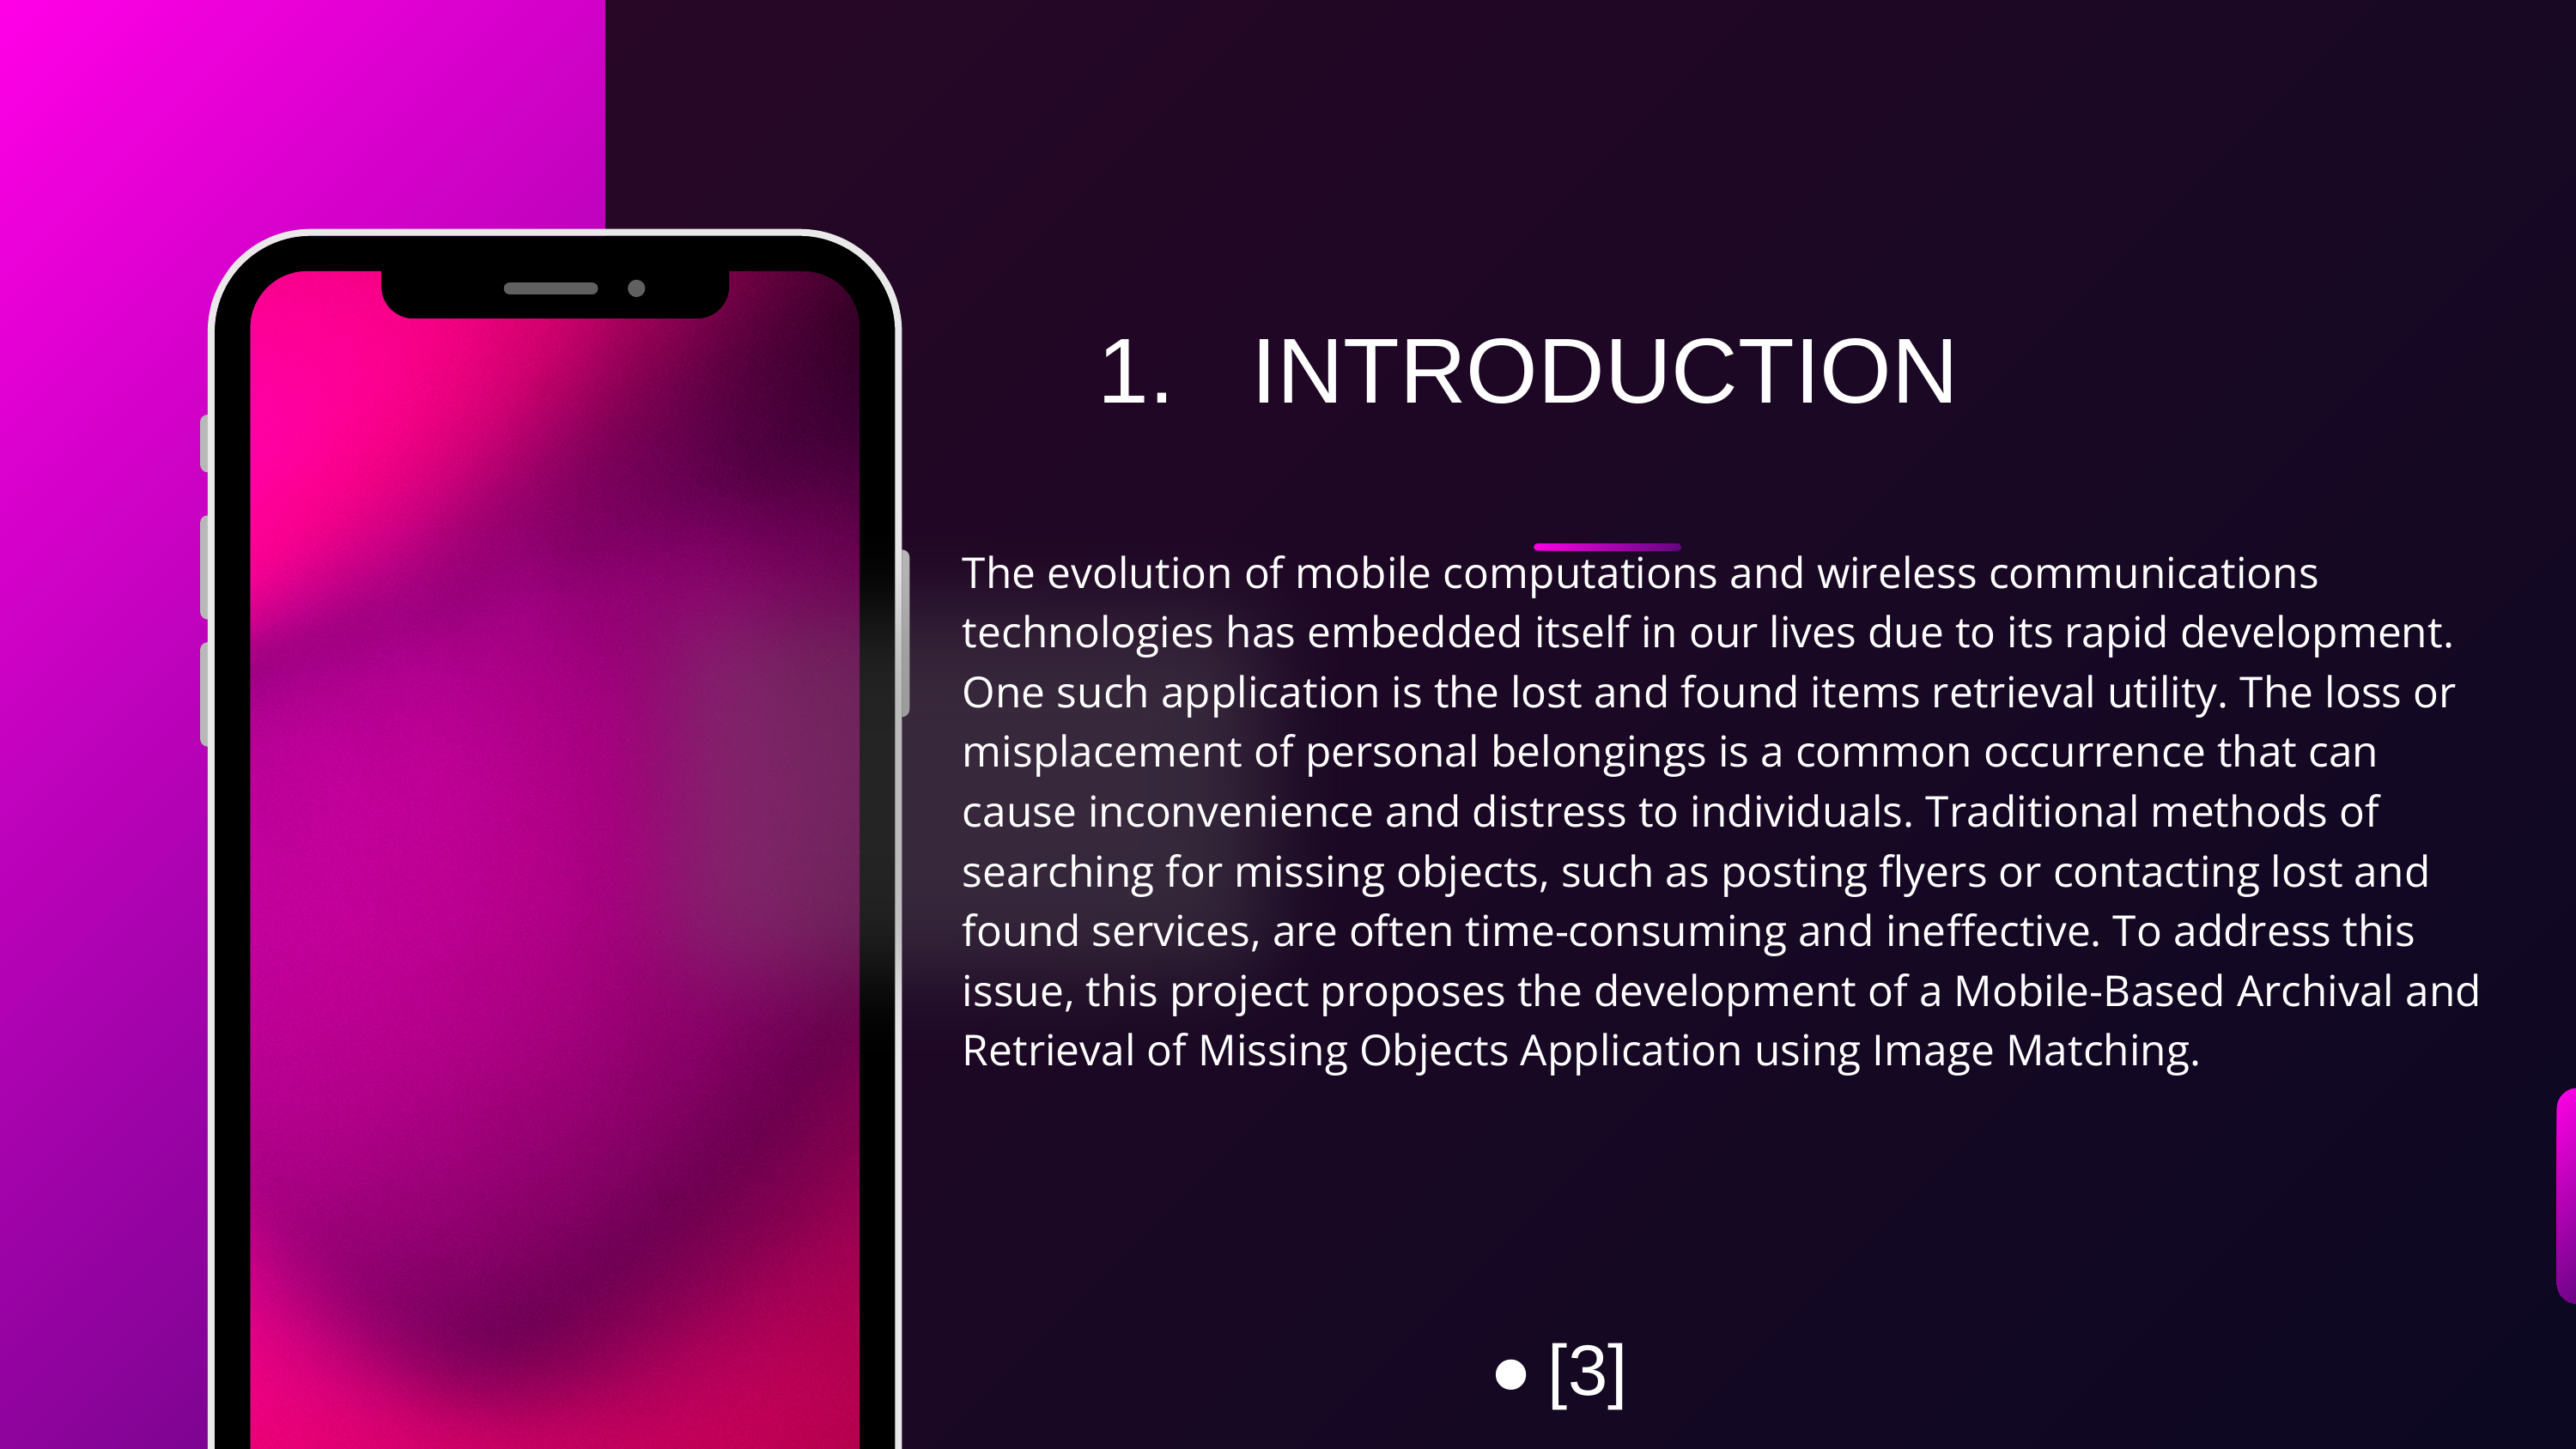

1.   INTRODUCTION

The evolution of mobile computations and wireless communications technologies has embedded itself in our lives due to its rapid development. One such application is the lost and found items retrieval utility. The loss or misplacement of personal belongings is a common occurrence that can cause inconvenience and distress to individuals. Traditional methods of searching for missing objects, such as posting flyers or contacting lost and found services, are often time-consuming and ineffective. To address this issue, this project proposes the development of a Mobile-Based Archival and Retrieval of Missing Objects Application using Image Matching.

⦁ [3]